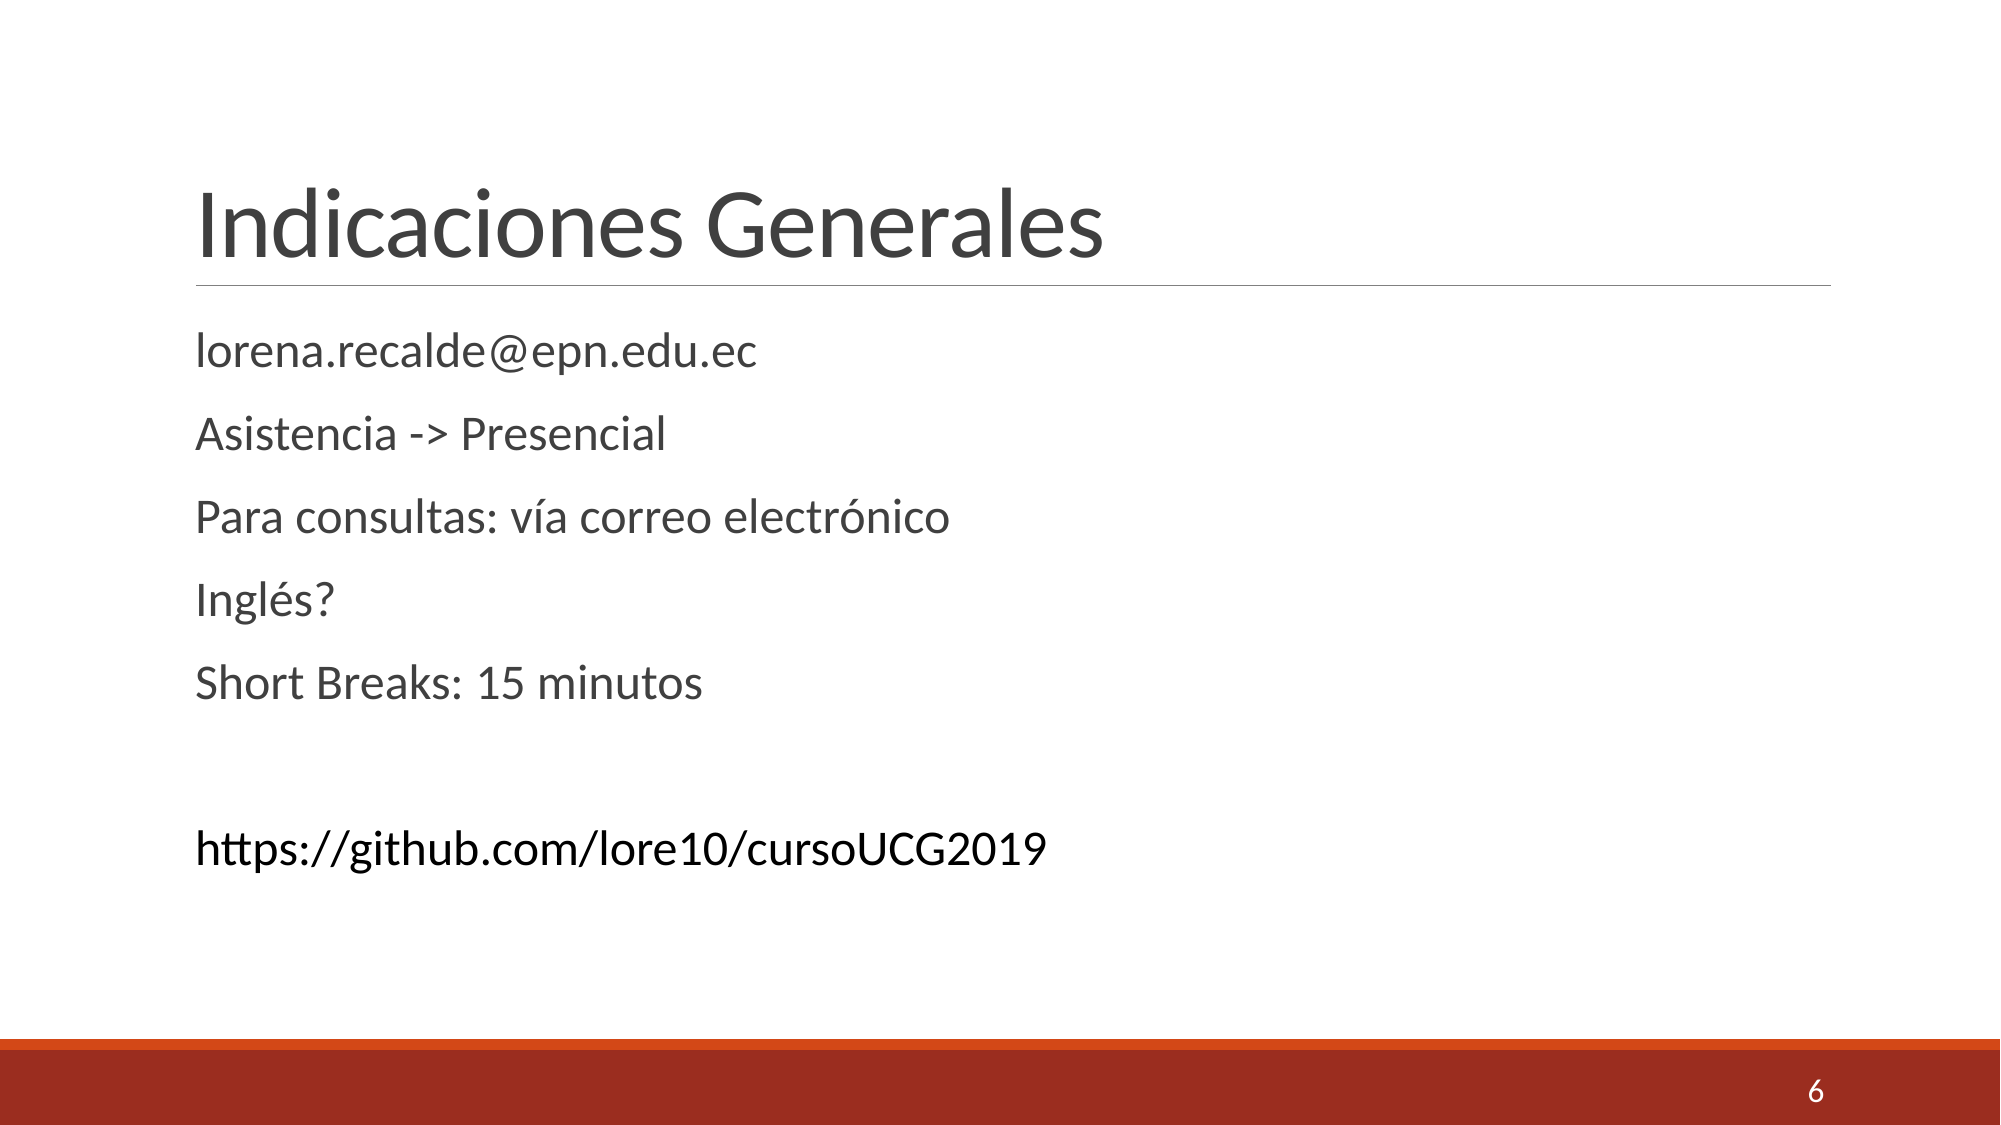

# Indicaciones Generales
lorena.recalde@epn.edu.ec
Asistencia -> Presencial
Para consultas: vía correo electrónico
Inglés?
Short Breaks: 15 minutos

https://github.com/lore10/cursoUCG2019
6